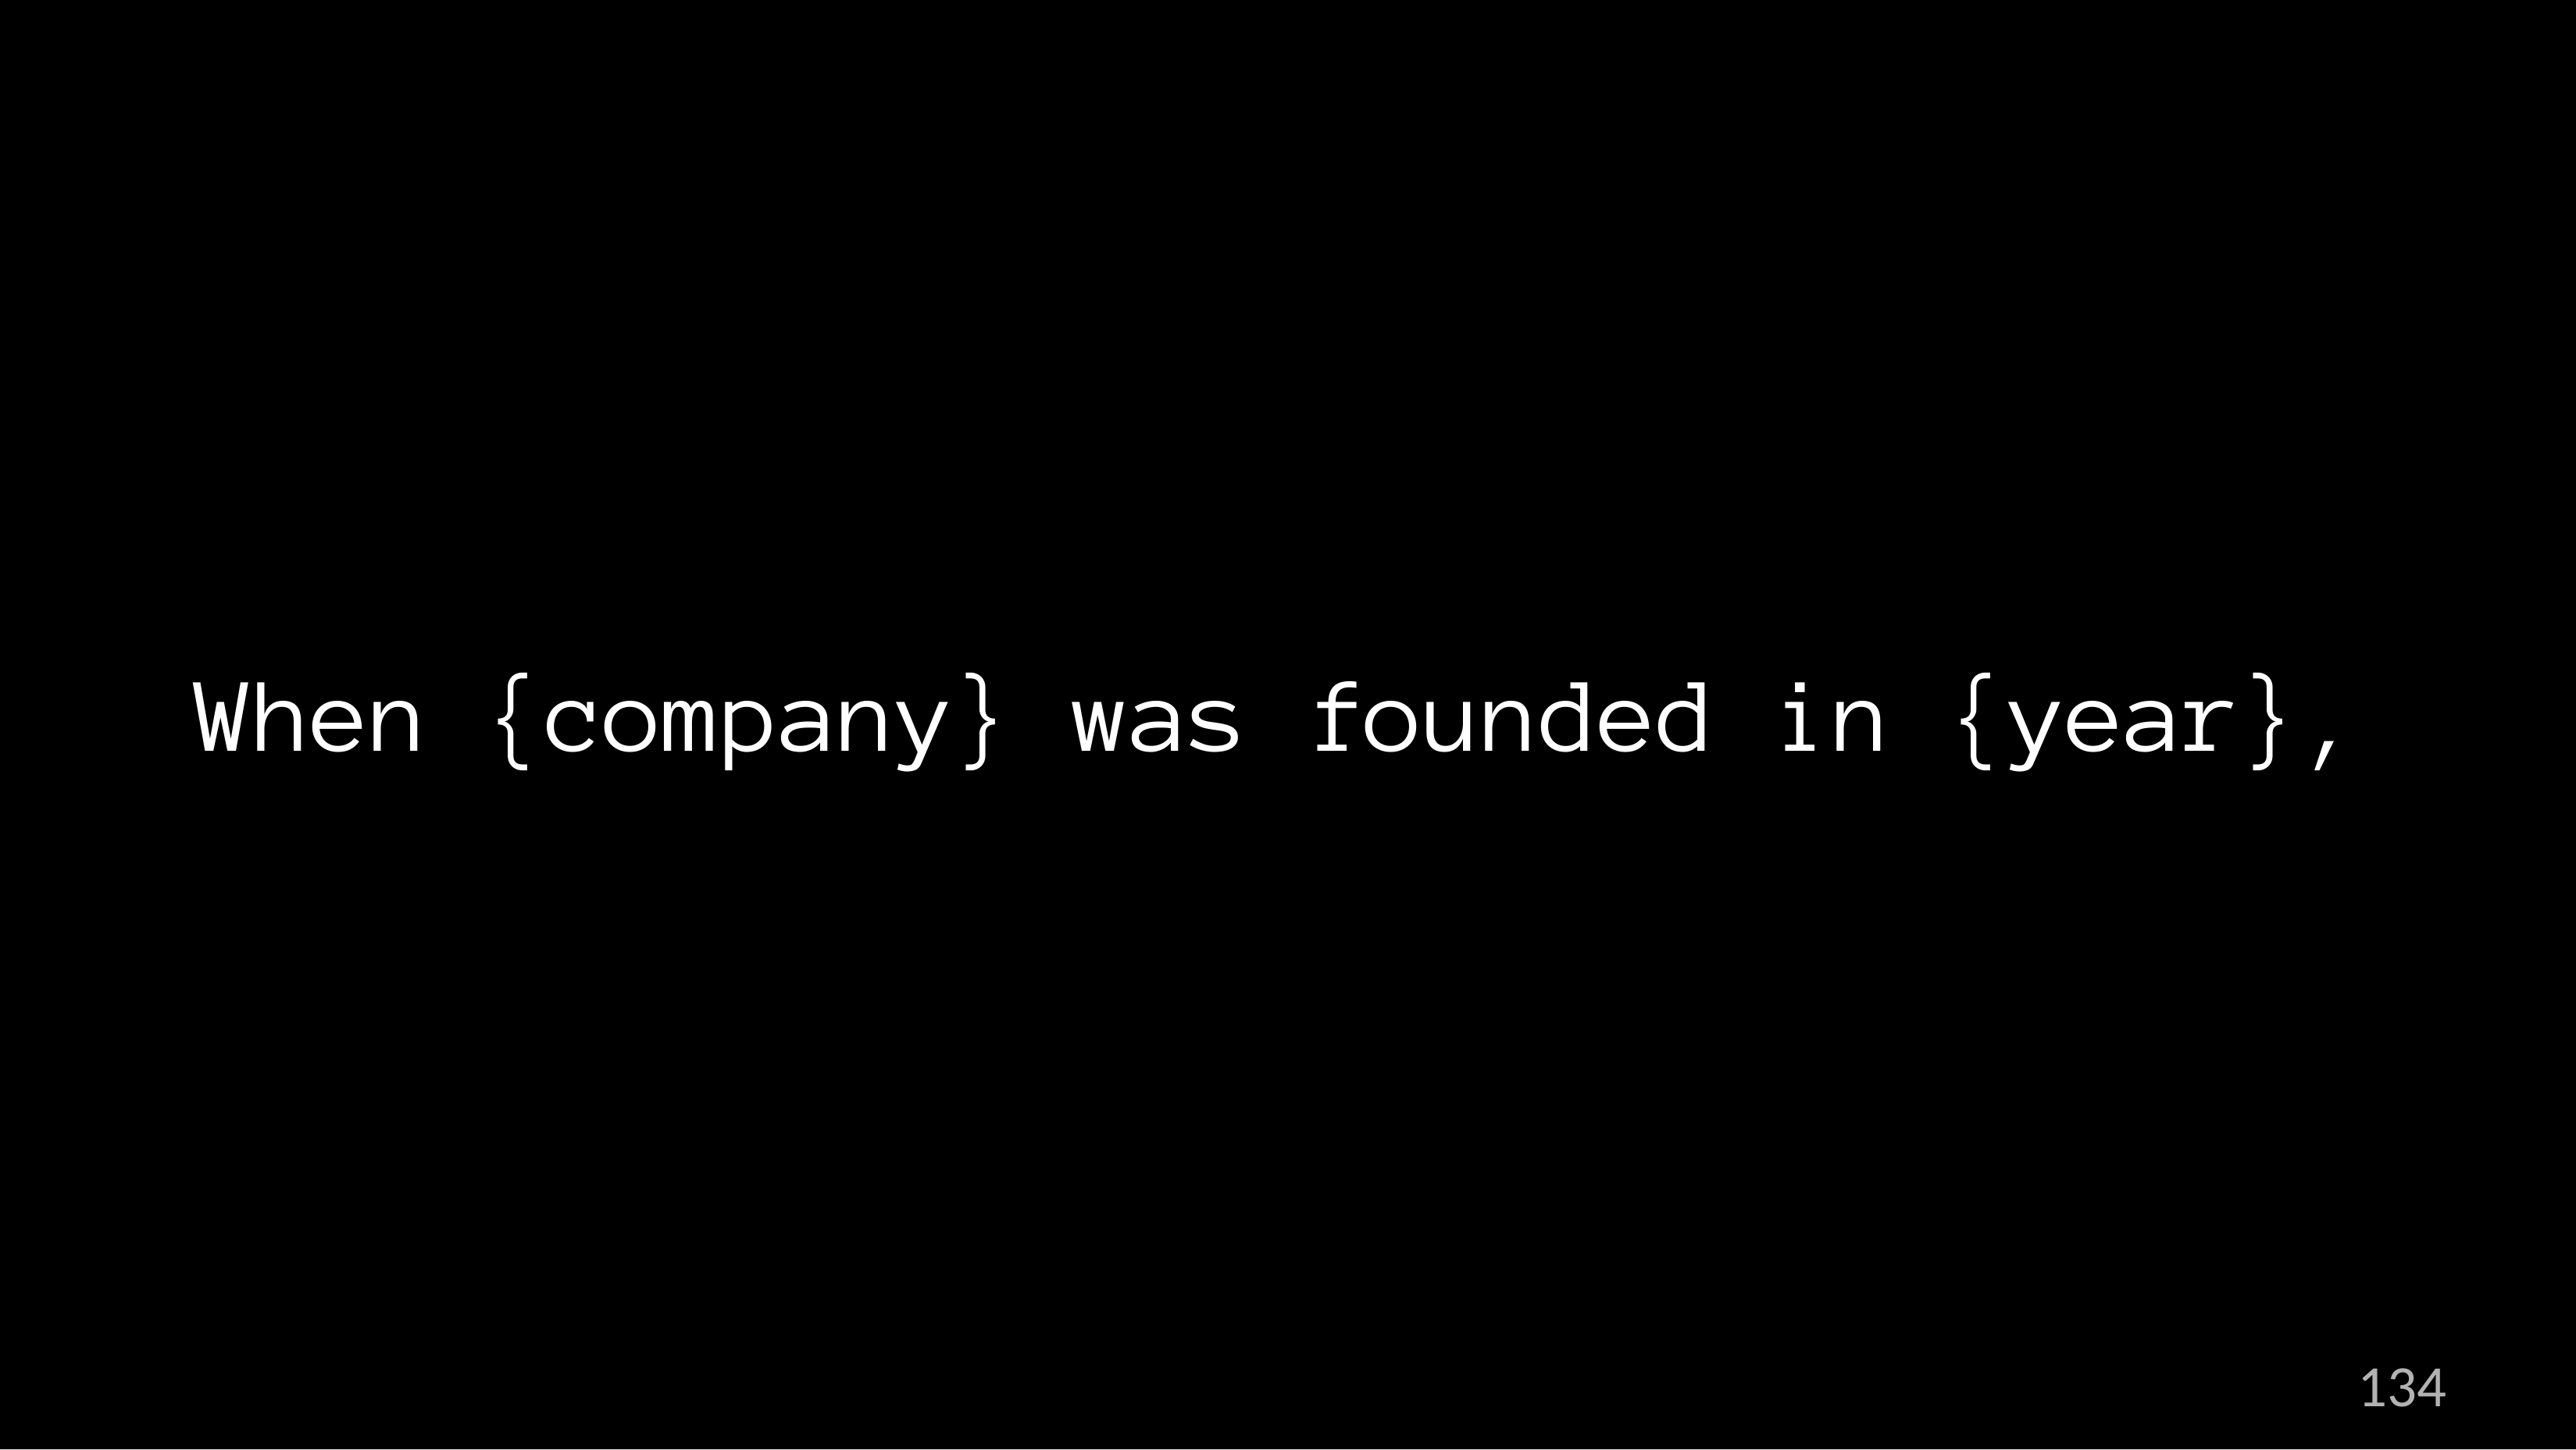

# When {company} was founded in {year},
134